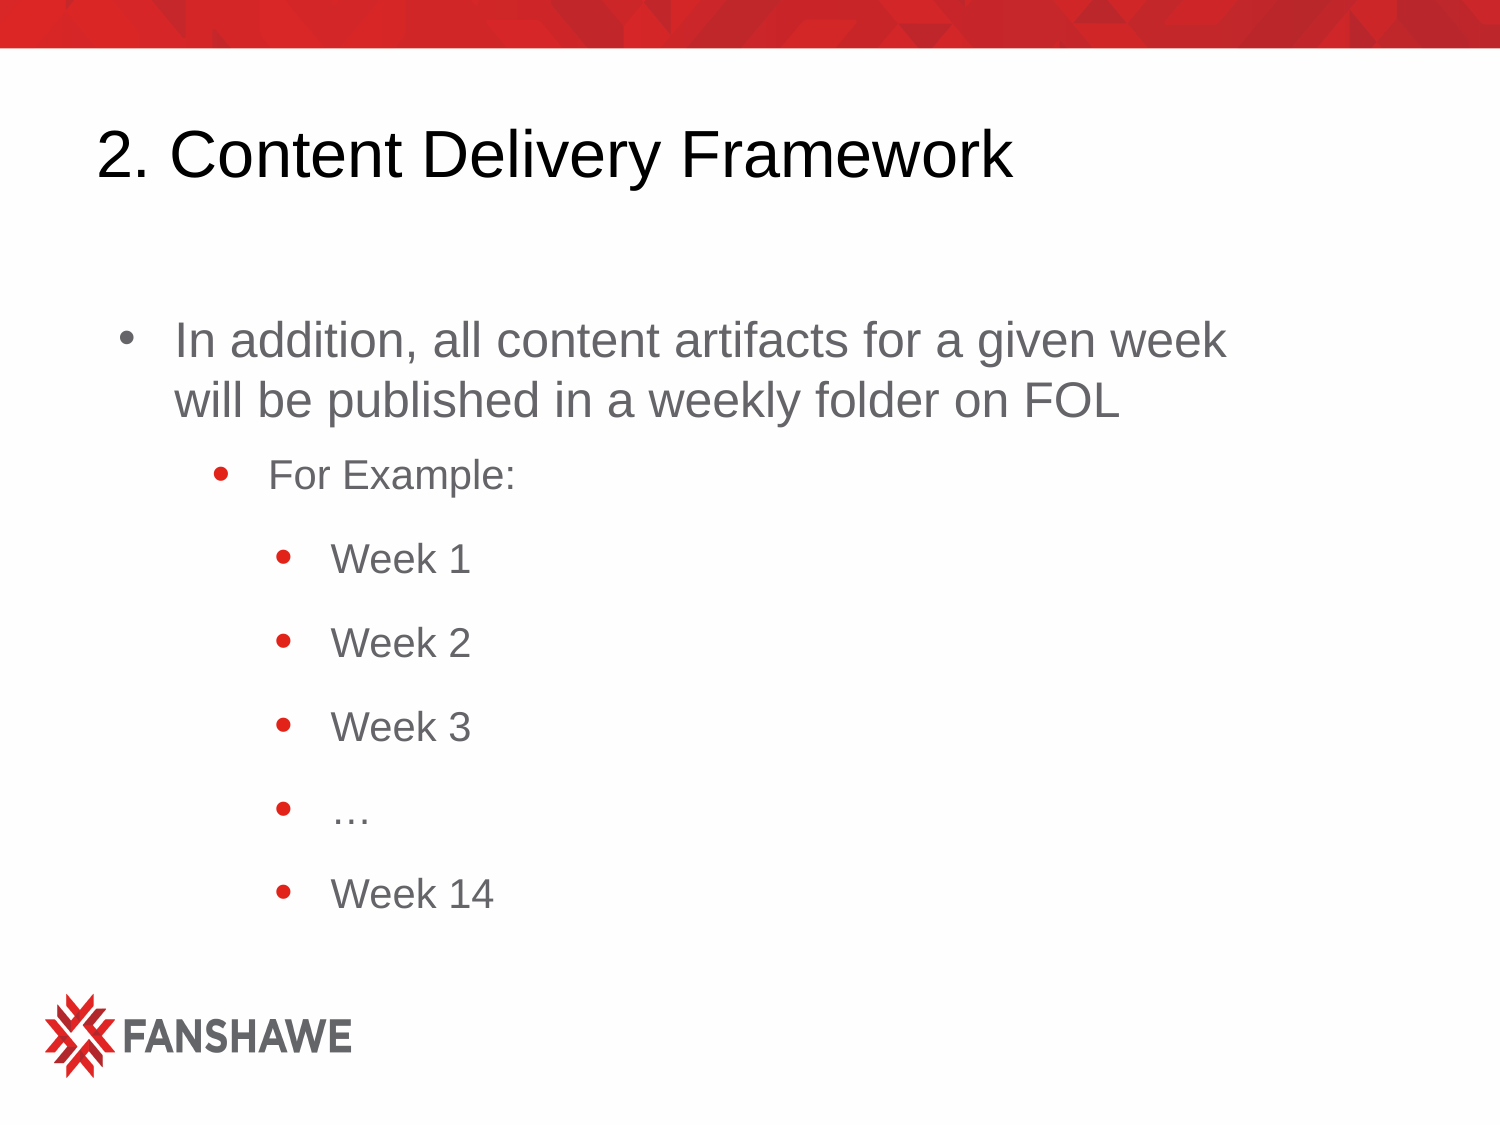

# 2. Content Delivery Framework
In addition, all content artifacts for a given week will be published in a weekly folder on FOL
For Example:
Week 1
Week 2
Week 3
…
Week 14